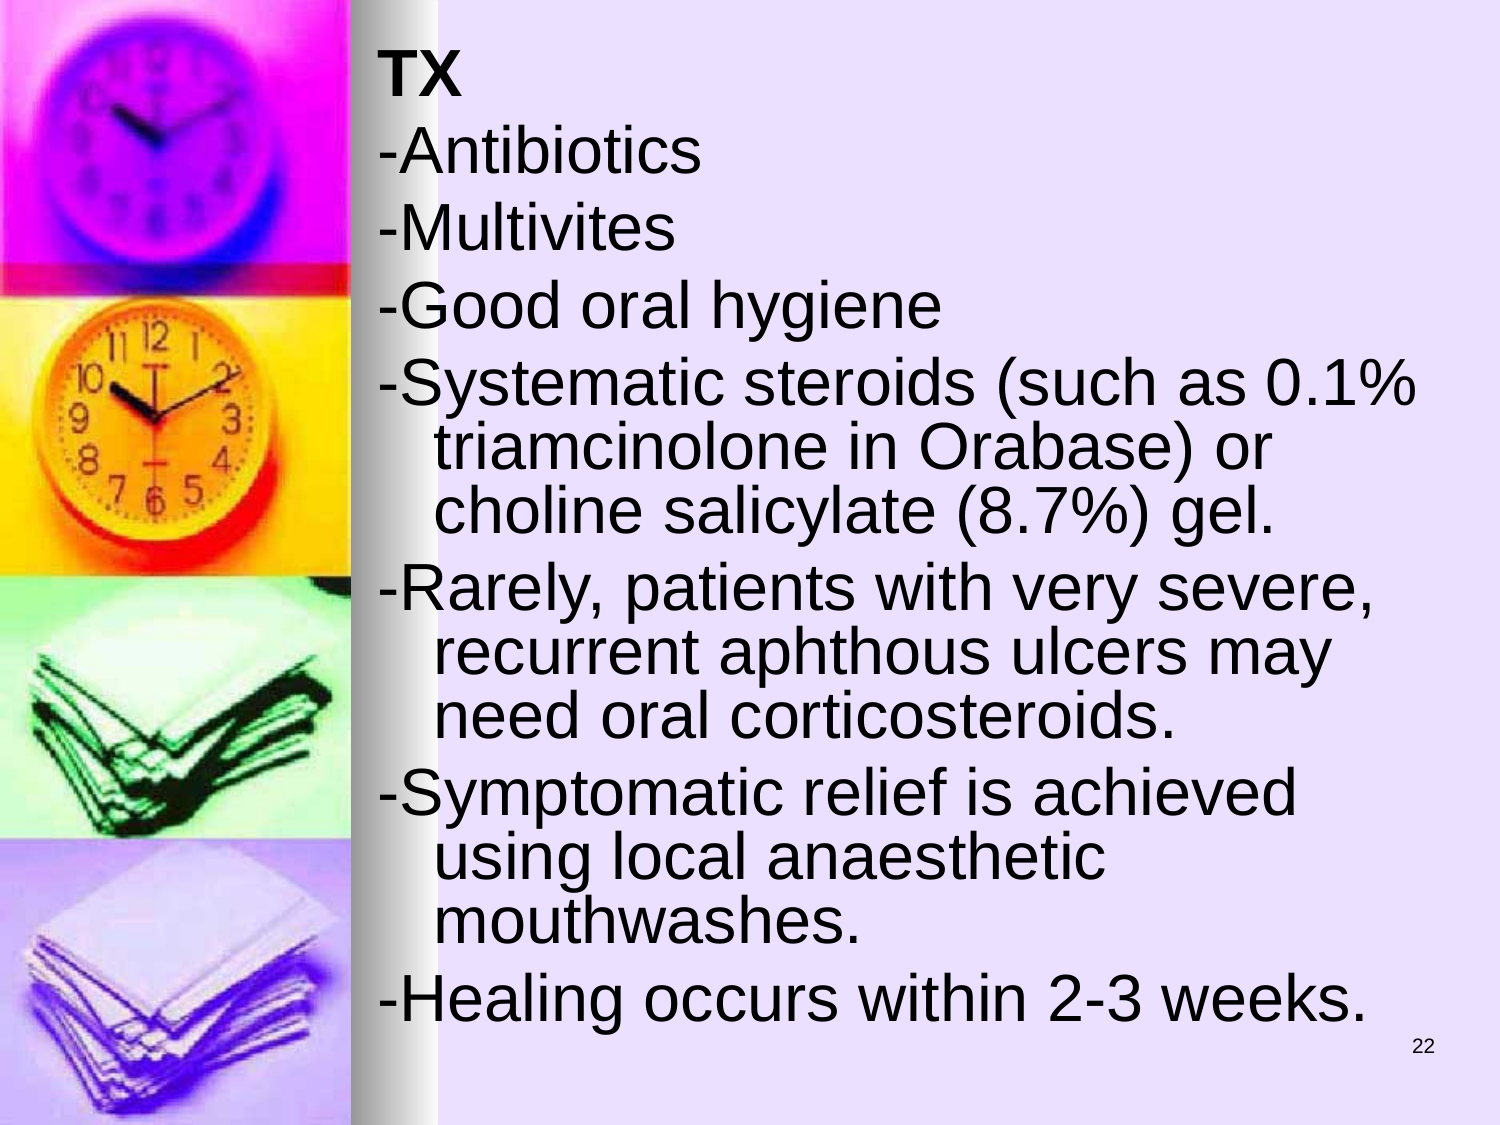

TX
-Antibiotics
-Multivites
-Good oral hygiene
-Systematic steroids (such as 0.1% triamcinolone in Orabase) or choline salicylate (8.7%) gel.
-Rarely, patients with very severe, recurrent aphthous ulcers may need oral corticosteroids.
-Symptomatic relief is achieved using local anaesthetic mouthwashes.
-Healing occurs within 2-3 weeks.
22